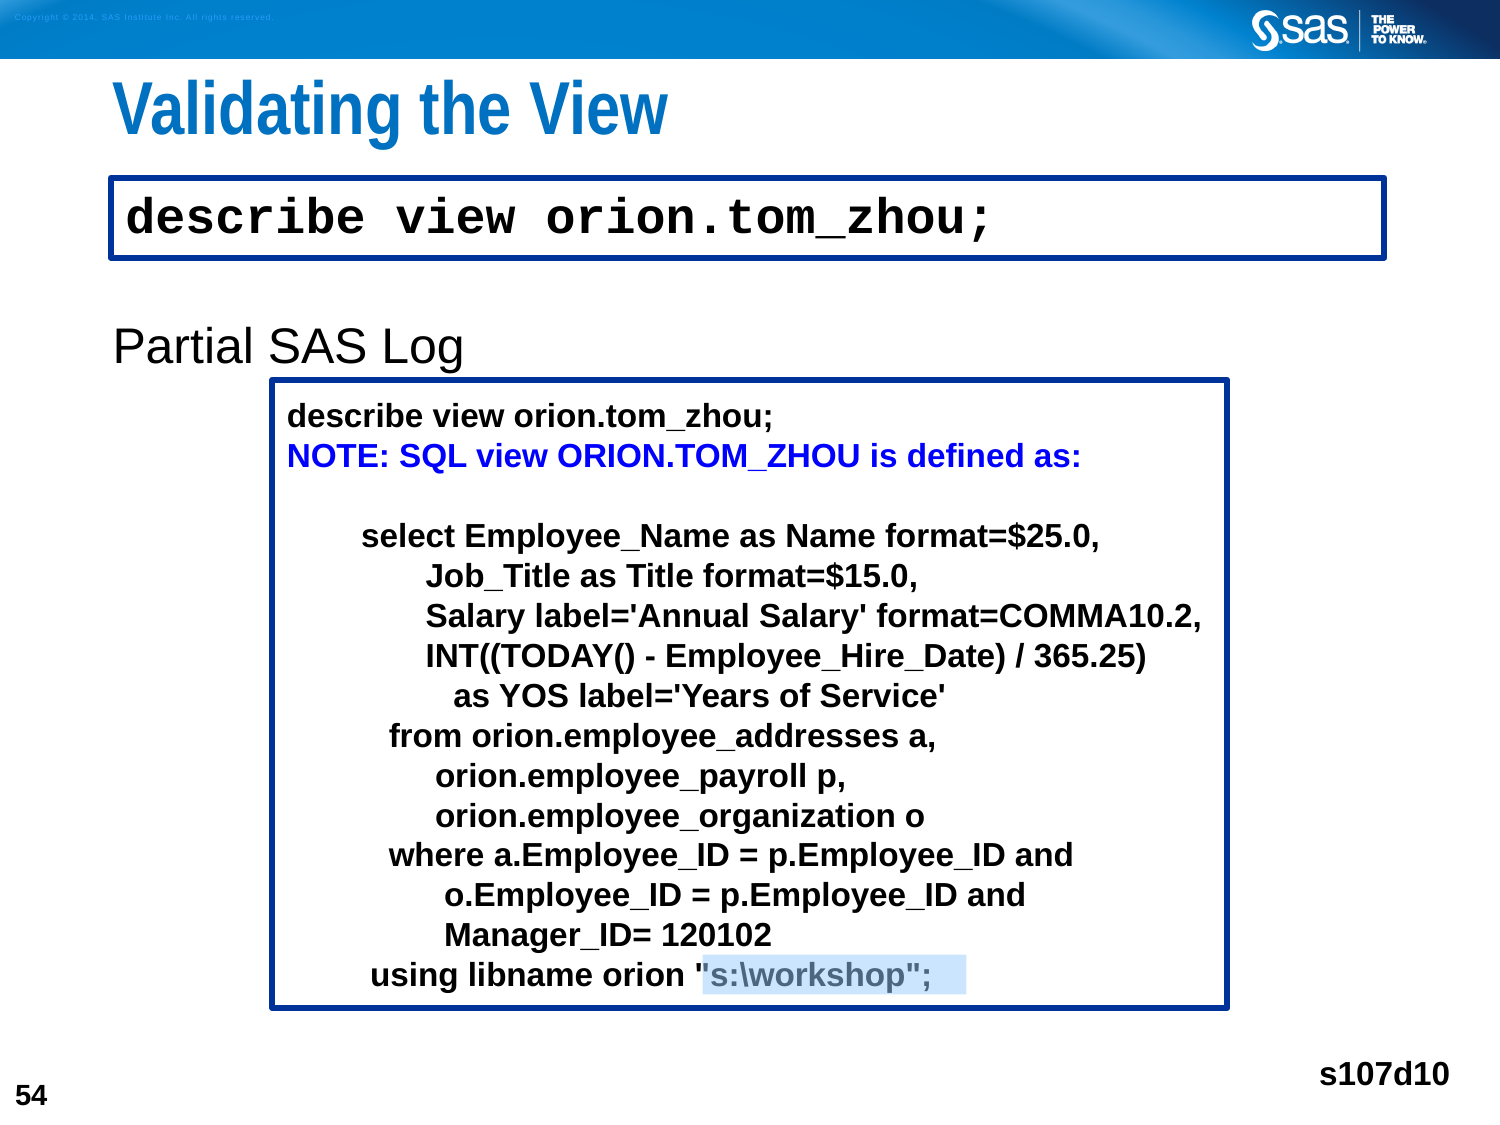

# Validating the View

Partial SAS Log

describe view orion.tom_zhou;
describe view orion.tom_zhou;
NOTE: SQL view ORION.TOM_ZHOU is defined as:

        select Employee_Name as Name format=$25.0,
               Job_Title as Title format=$15.0,
               Salary label='Annual Salary' format=COMMA10.2,
               INT((TODAY() - Employee_Hire_Date) / 365.25)
                  as YOS label='Years of Service'
           from orion.employee_addresses a,
                orion.employee_payroll p,
                orion.employee_organization o
           where a.Employee_ID = p.Employee_ID and
                 o.Employee_ID = p.Employee_ID and
                 Manager_ID= 120102
         using libname orion "s:\workshop";

s107d10